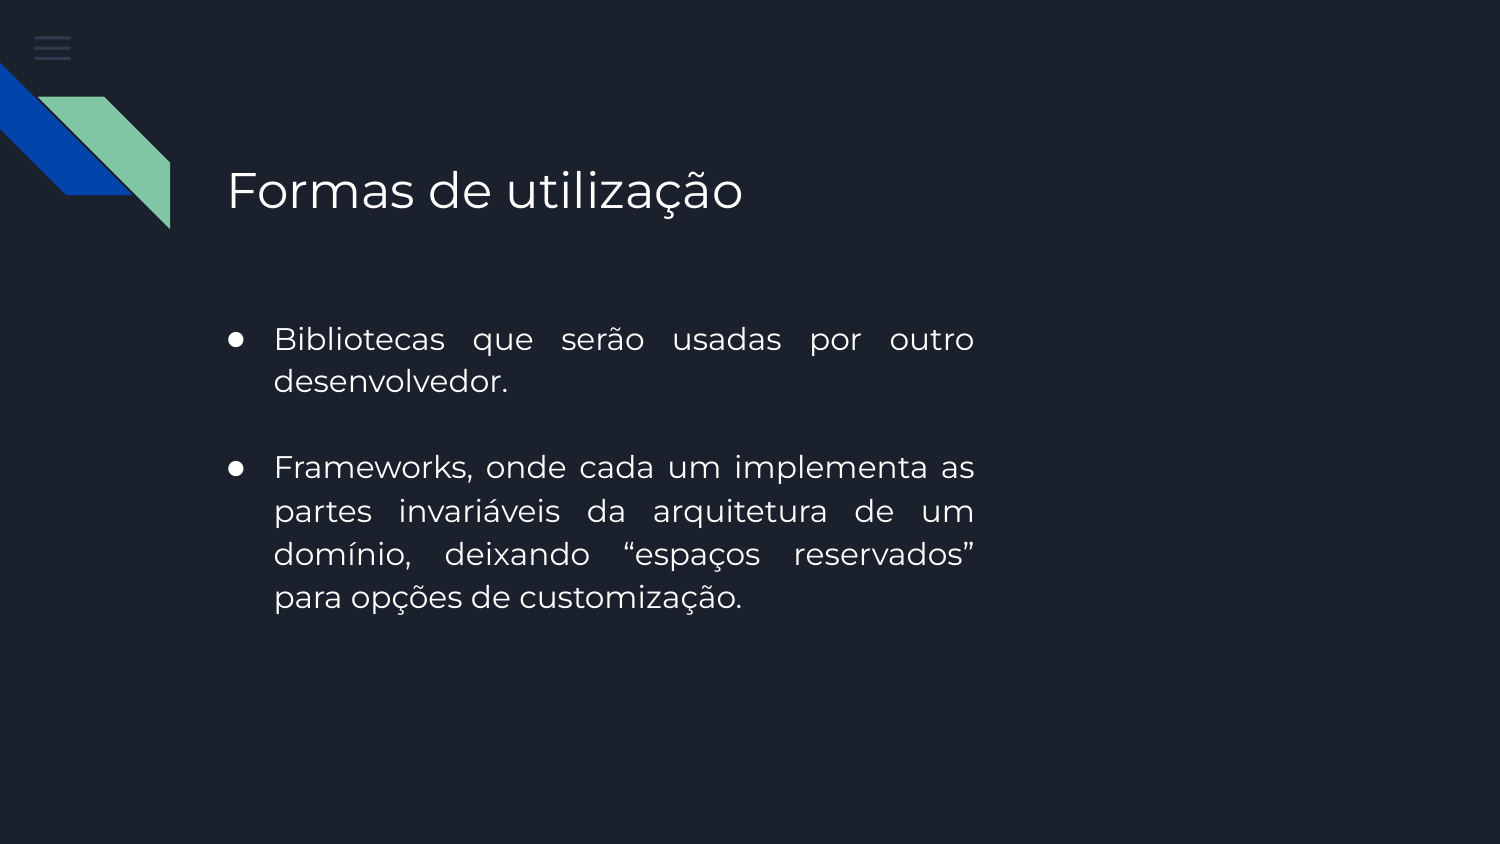

# Formas de utilização
Bibliotecas que serão usadas por outro desenvolvedor.

Frameworks, onde cada um implementa as partes invariáveis ​​da arquitetura de um domínio, deixando “espaços reservados” para opções de customização.